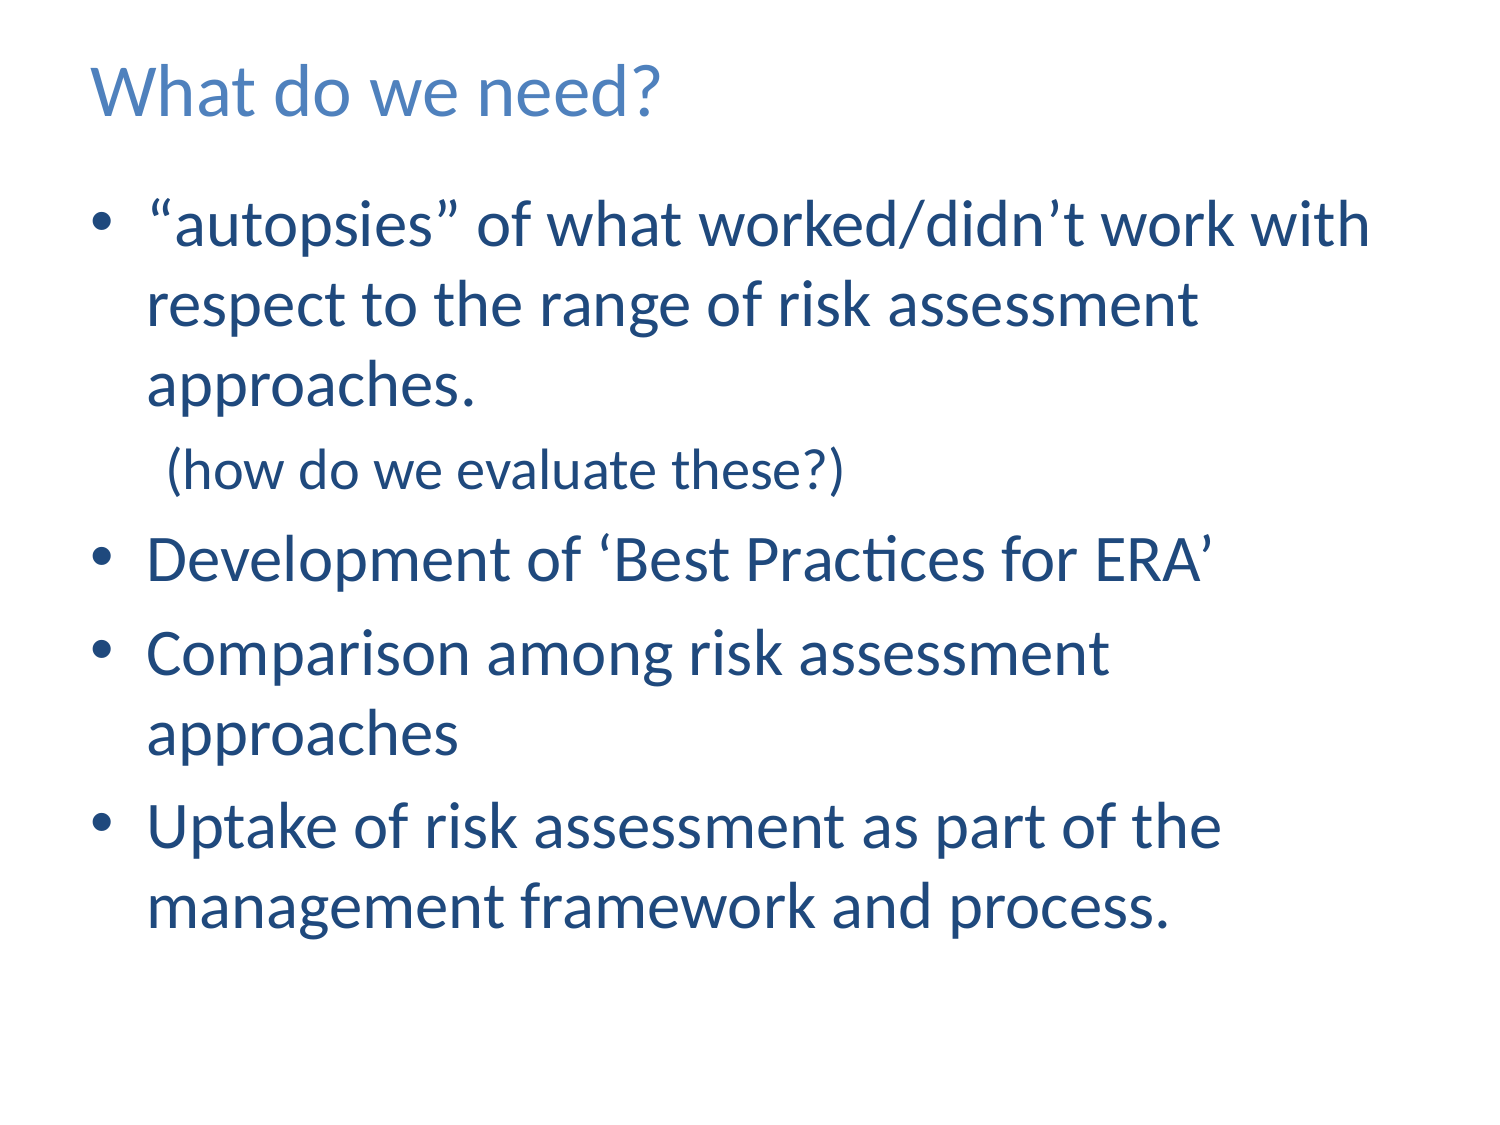

# What do we need?
“autopsies” of what worked/didn’t work with respect to the range of risk assessment approaches.
(how do we evaluate these?)
Development of ‘Best Practices for ERA’
Comparison among risk assessment approaches
Uptake of risk assessment as part of the management framework and process.